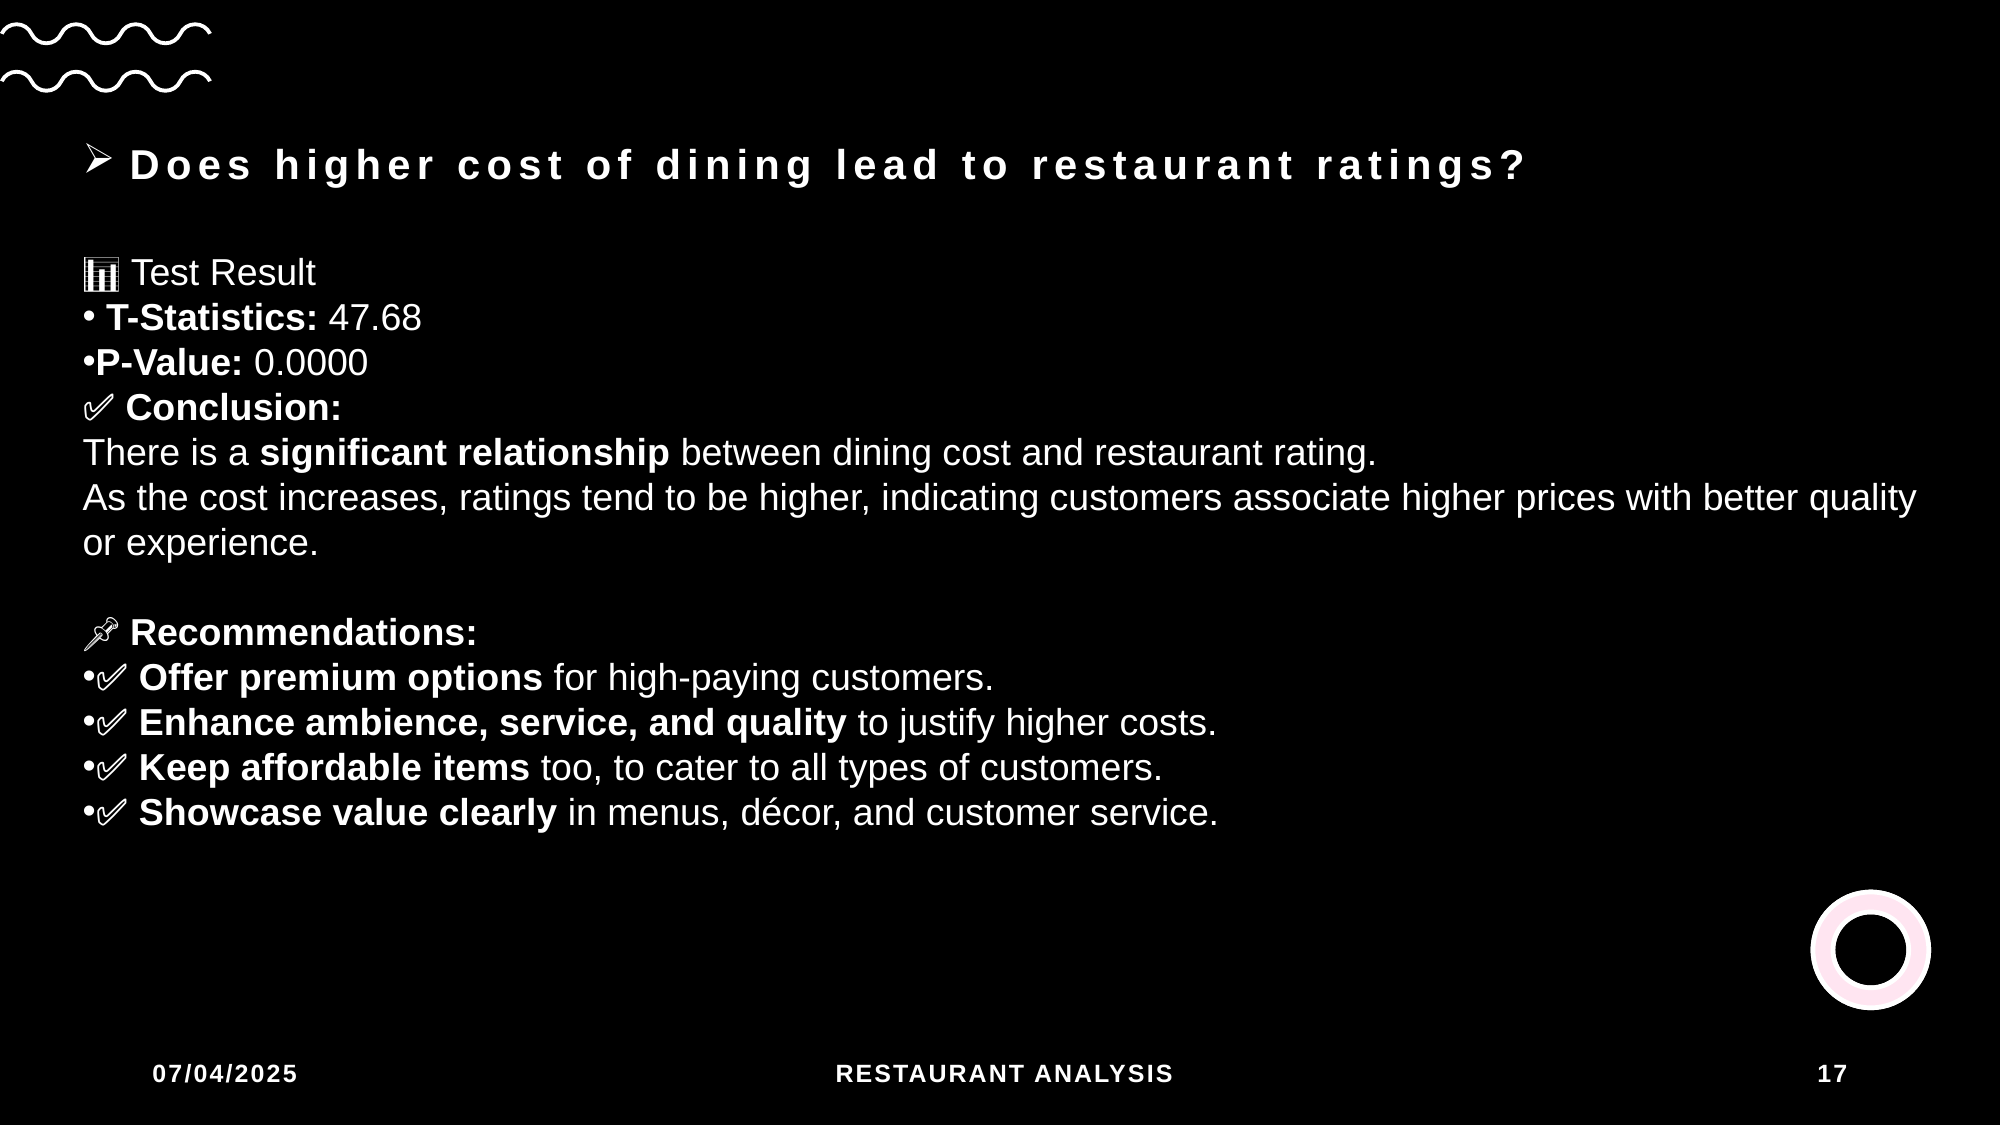

# Does higher cost of dining lead to restaurant ratings?
📊 Test Result
 T-Statistics: 47.68
P-Value: 0.0000
✅ Conclusion:
There is a significant relationship between dining cost and restaurant rating.
As the cost increases, ratings tend to be higher, indicating customers associate higher prices with better quality or experience.

📌 Recommendations:
✅ Offer premium options for high-paying customers.
✅ Enhance ambience, service, and quality to justify higher costs.
✅ Keep affordable items too, to cater to all types of customers.
✅ Showcase value clearly in menus, décor, and customer service.

07/04/2025
 Restaurant Analysis
17